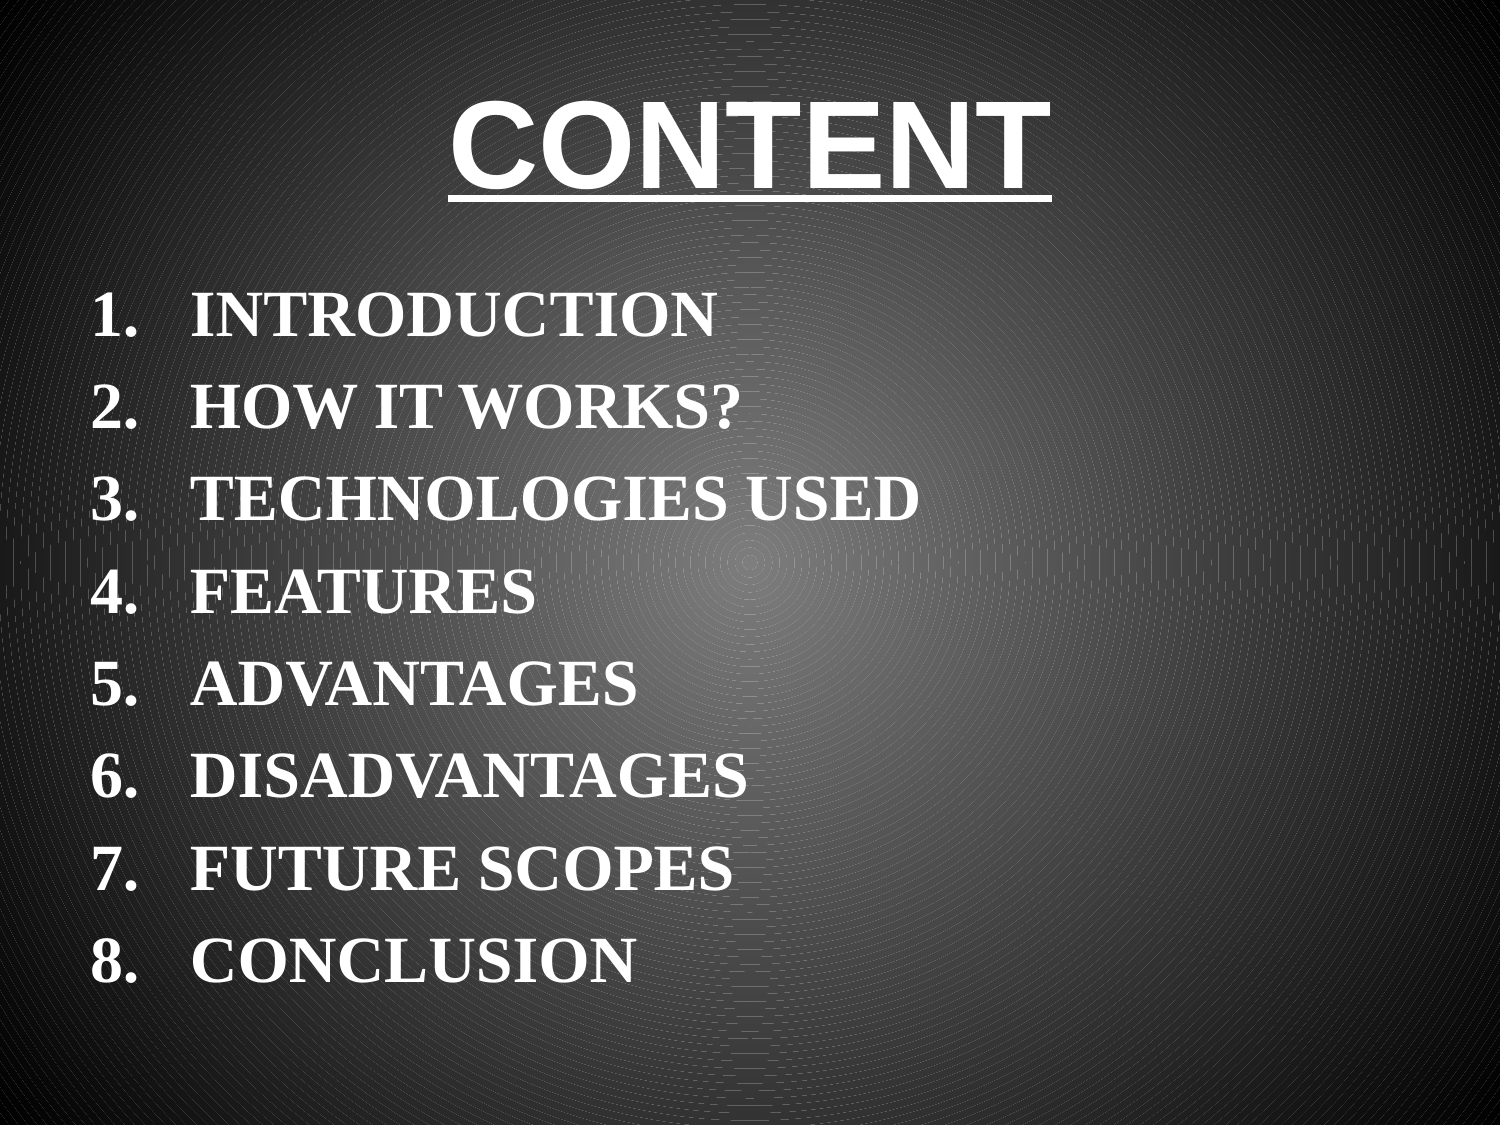

# CONTENT

 INTRODUCTION
 HOW IT WORKS?
 TECHNOLOGIES USED
 FEATURES
 ADVANTAGES
 DISADVANTAGES
 FUTURE SCOPES
 CONCLUSION